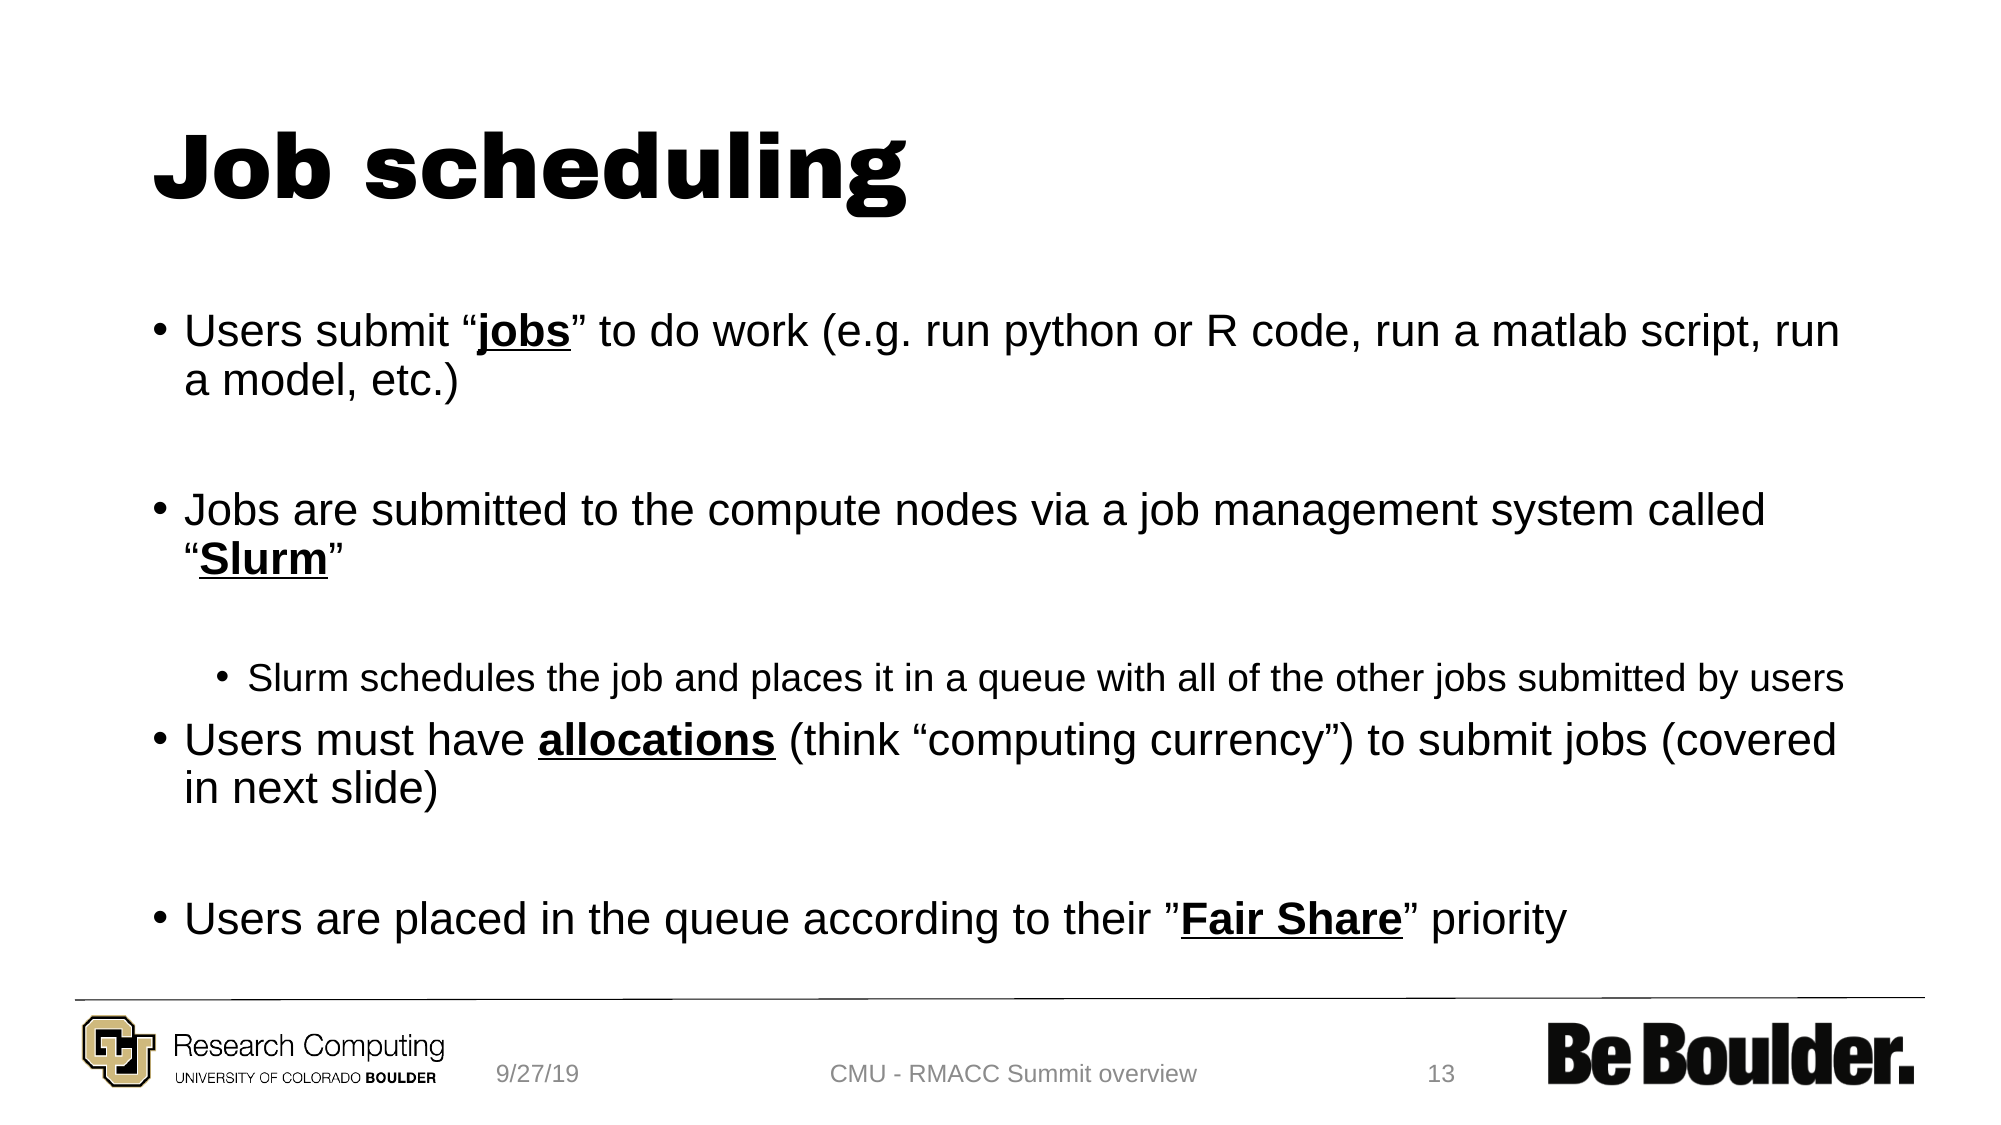

# Job scheduling
Users submit “jobs” to do work (e.g. run python or R code, run a matlab script, run a model, etc.)

Jobs are submitted to the compute nodes via a job management system called “Slurm”

Slurm schedules the job and places it in a queue with all of the other jobs submitted by users
Users must have allocations (think “computing currency”) to submit jobs (covered in next slide)

Users are placed in the queue according to their ”Fair Share” priority

9/27/19
CMU - RMACC Summit overview
13